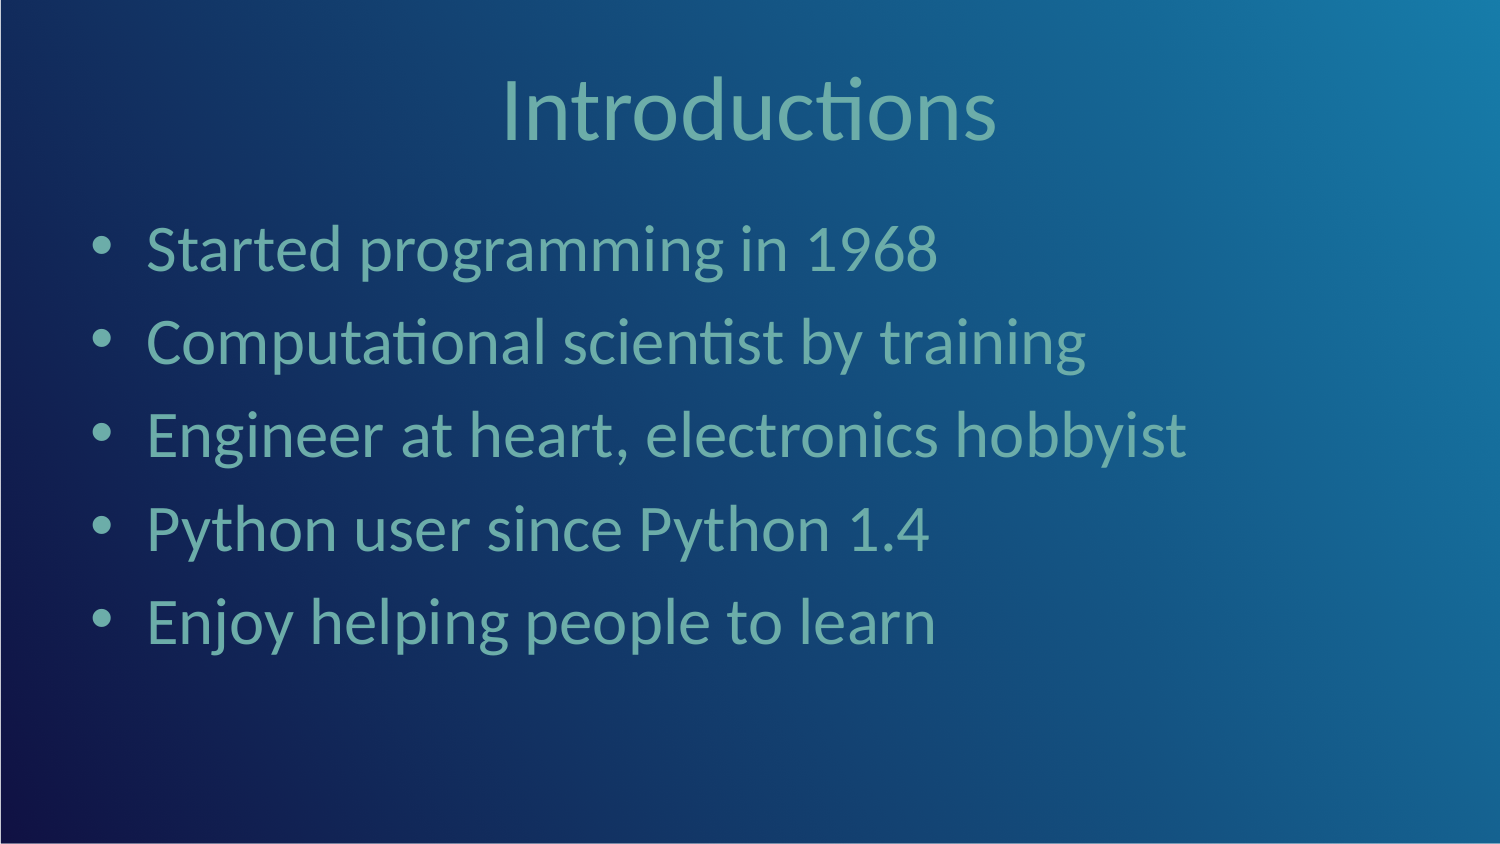

# Introductions
Started programming in 1968
Computational scientist by training
Engineer at heart, electronics hobbyist
Python user since Python 1.4
Enjoy helping people to learn